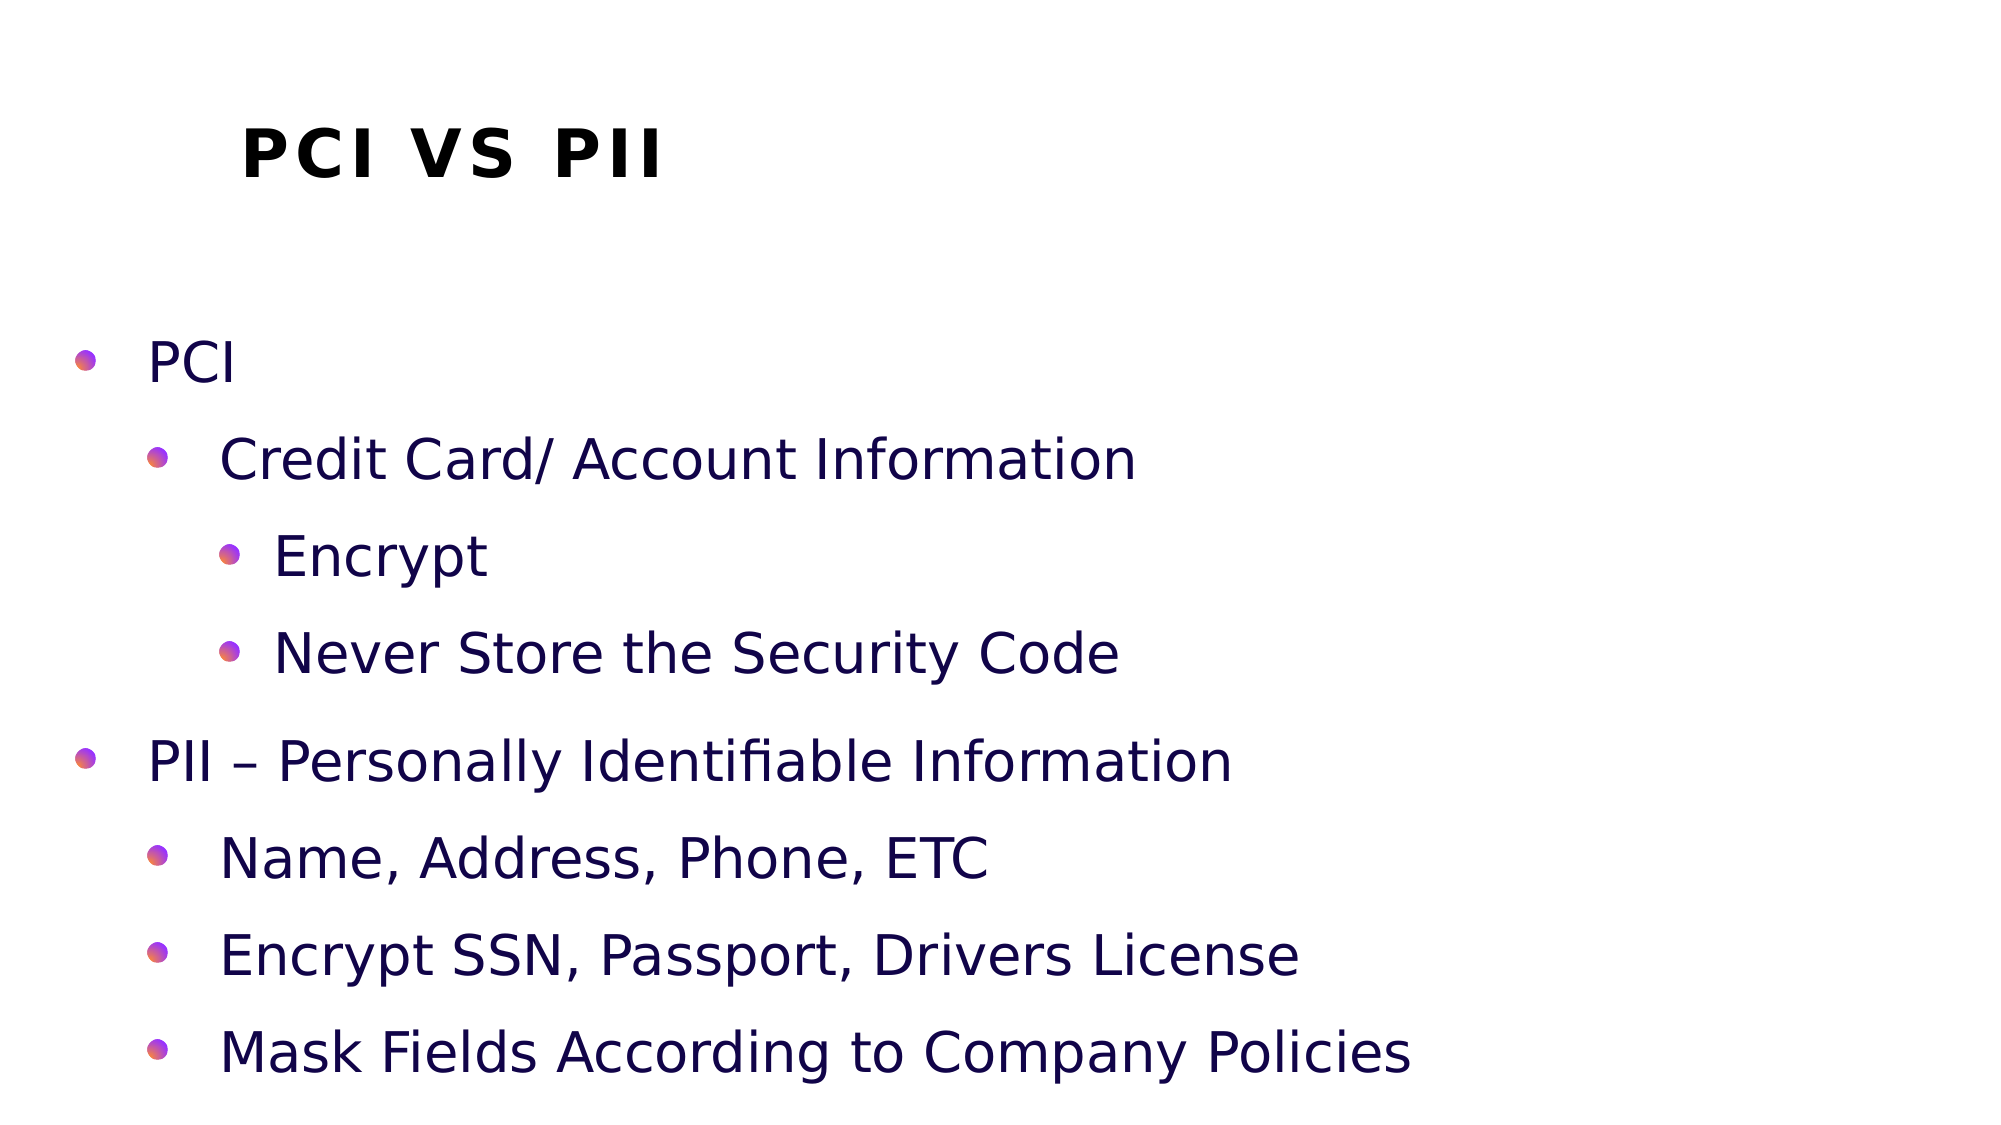

# PCI vs PII
PCI
Credit Card/ Account Information
Encrypt
Never Store the Security Code
PII – Personally Identifiable Information
Name, Address, Phone, ETC
Encrypt SSN, Passport, Drivers License
Mask Fields According to Company Policies